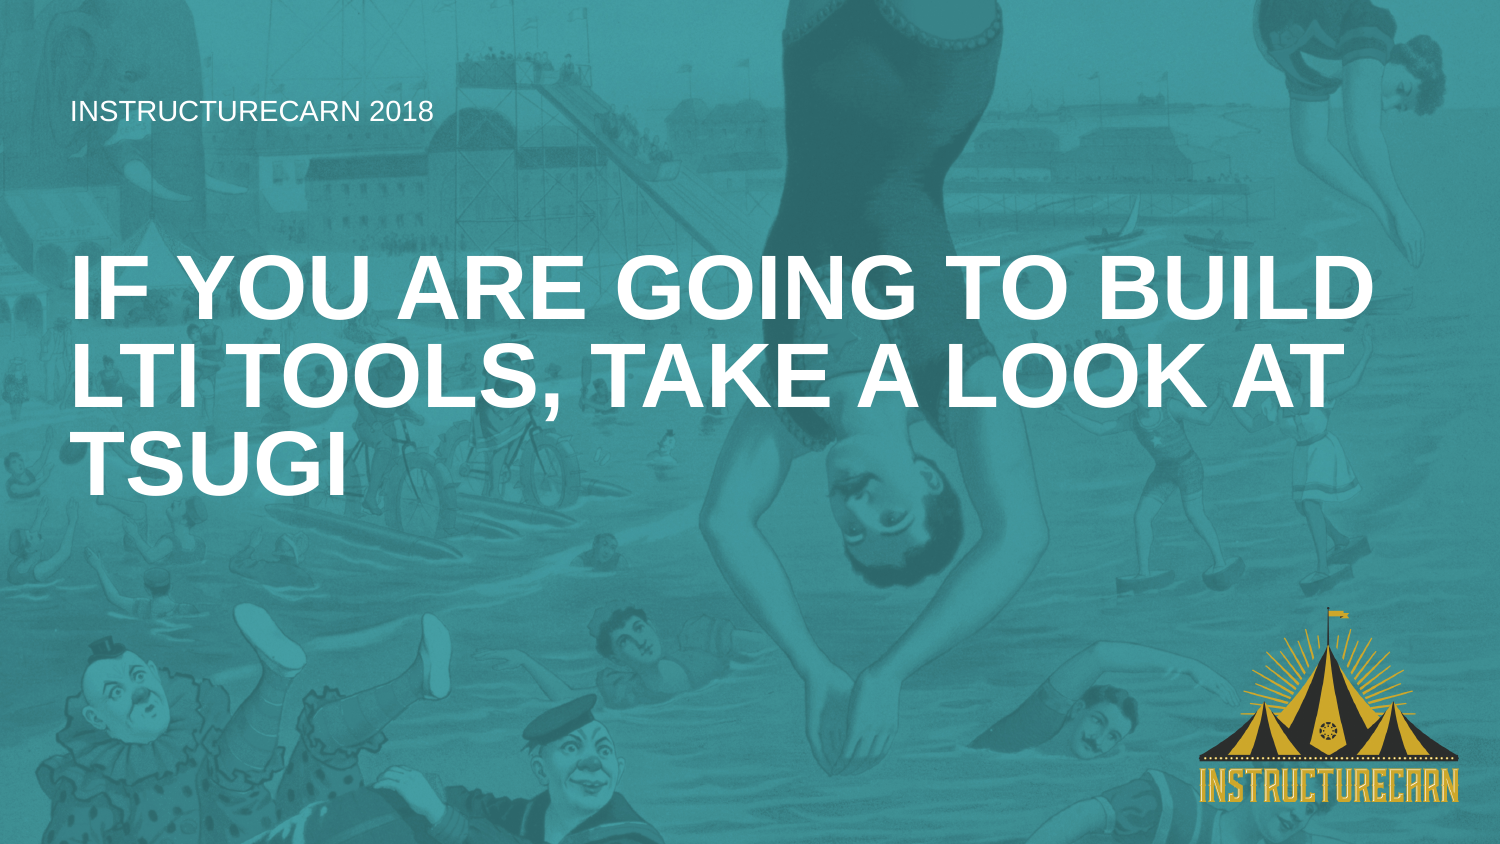

If you are going to build LTI tools, take a look at tSUGI